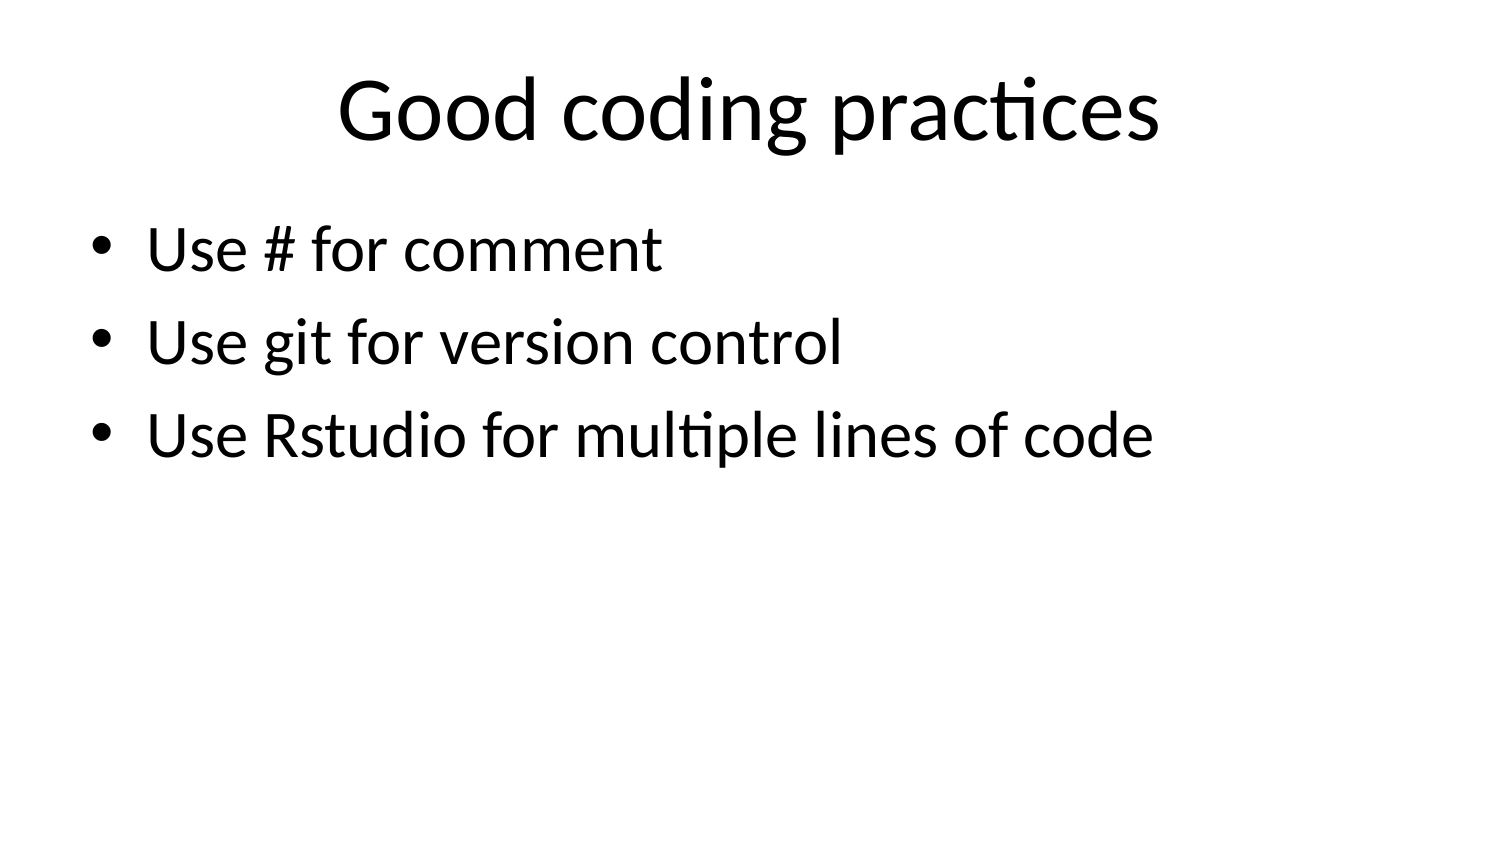

# Good coding practices
Use # for comment
Use git for version control
Use Rstudio for multiple lines of code